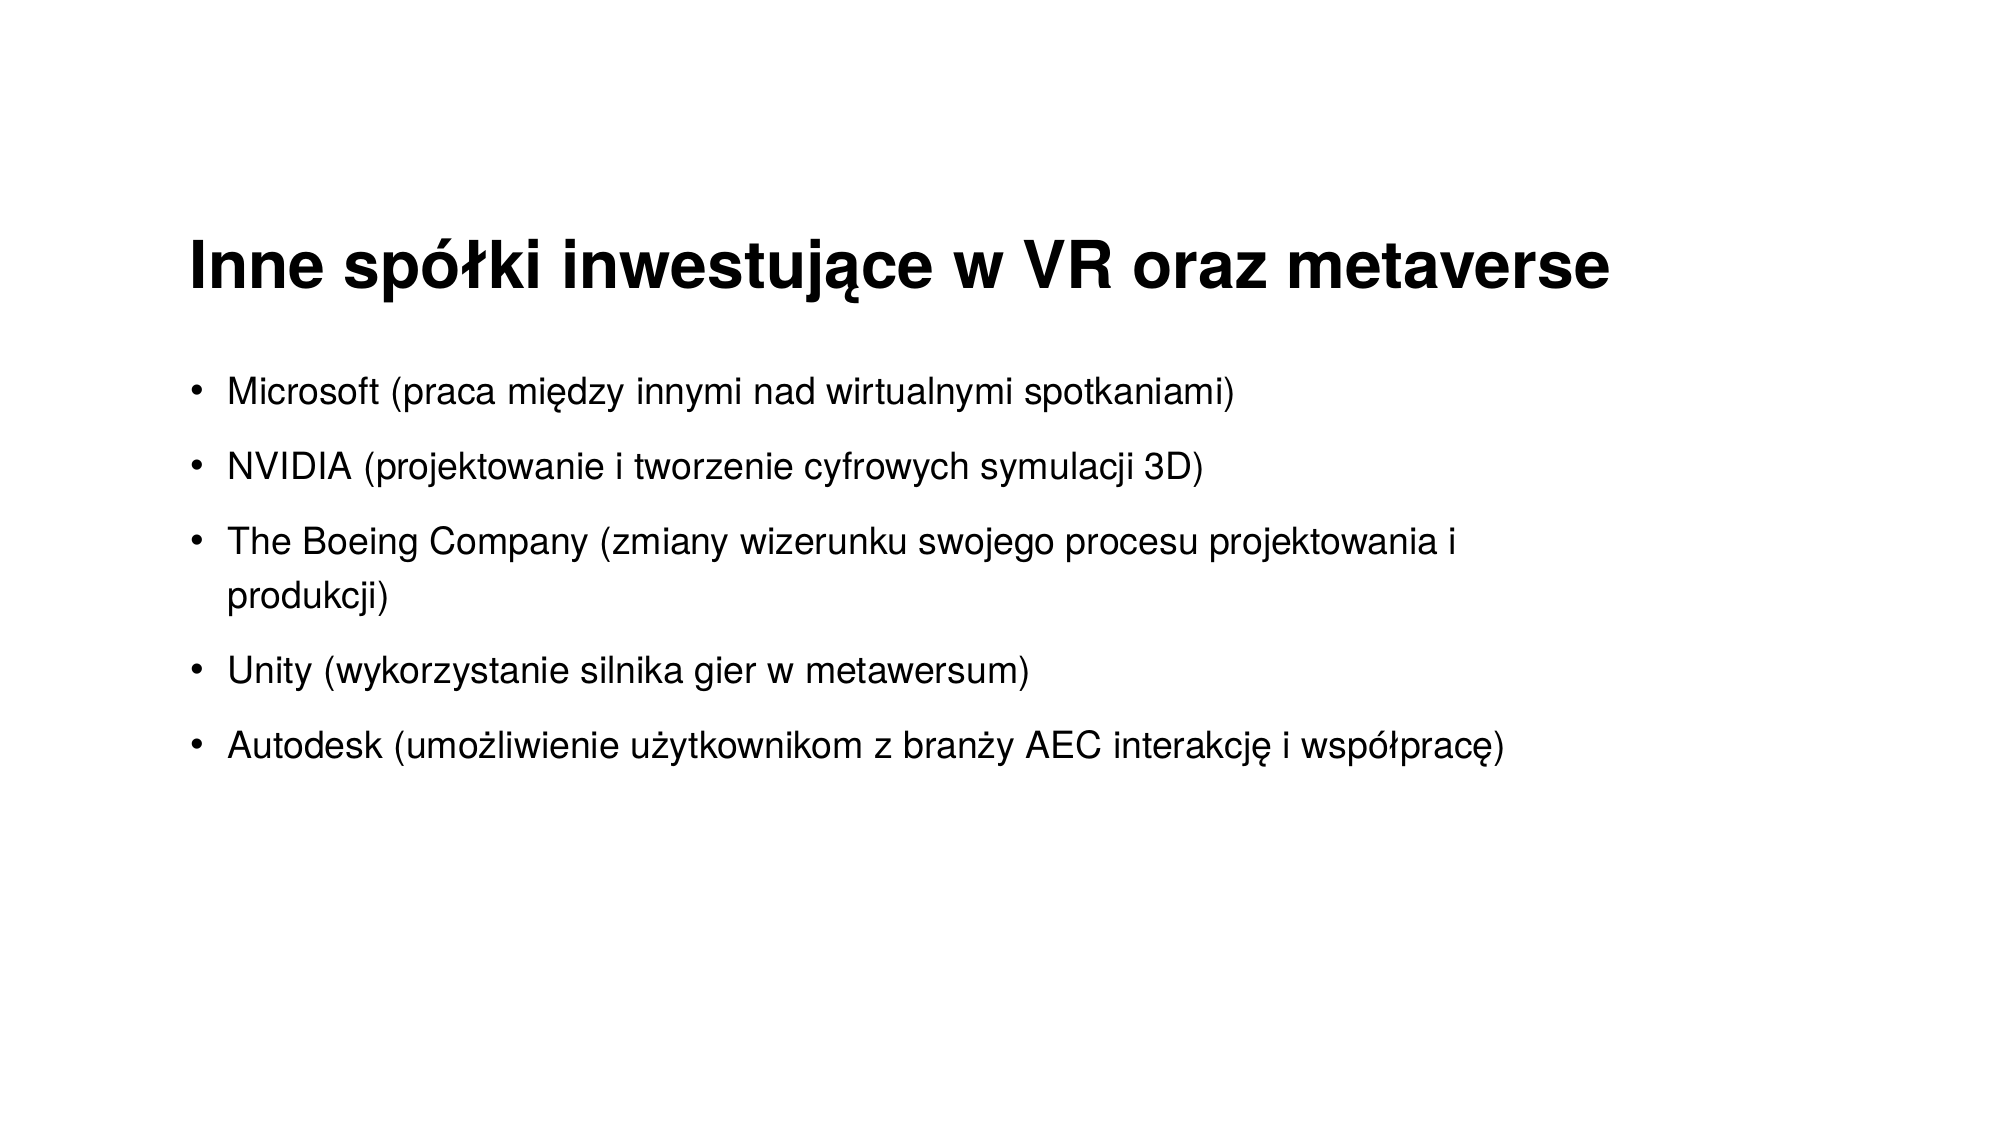

# Inne spółki inwestujące w VR oraz metaverse
Microsoft (praca między innymi nad wirtualnymi spotkaniami)
NVIDIA (projektowanie i tworzenie cyfrowych symulacji 3D)
The Boeing Company (zmiany wizerunku swojego procesu projektowania i produkcji)
Unity (wykorzystanie silnika gier w metawersum)
Autodesk (umożliwienie użytkownikom z branży AEC interakcję i współpracę)